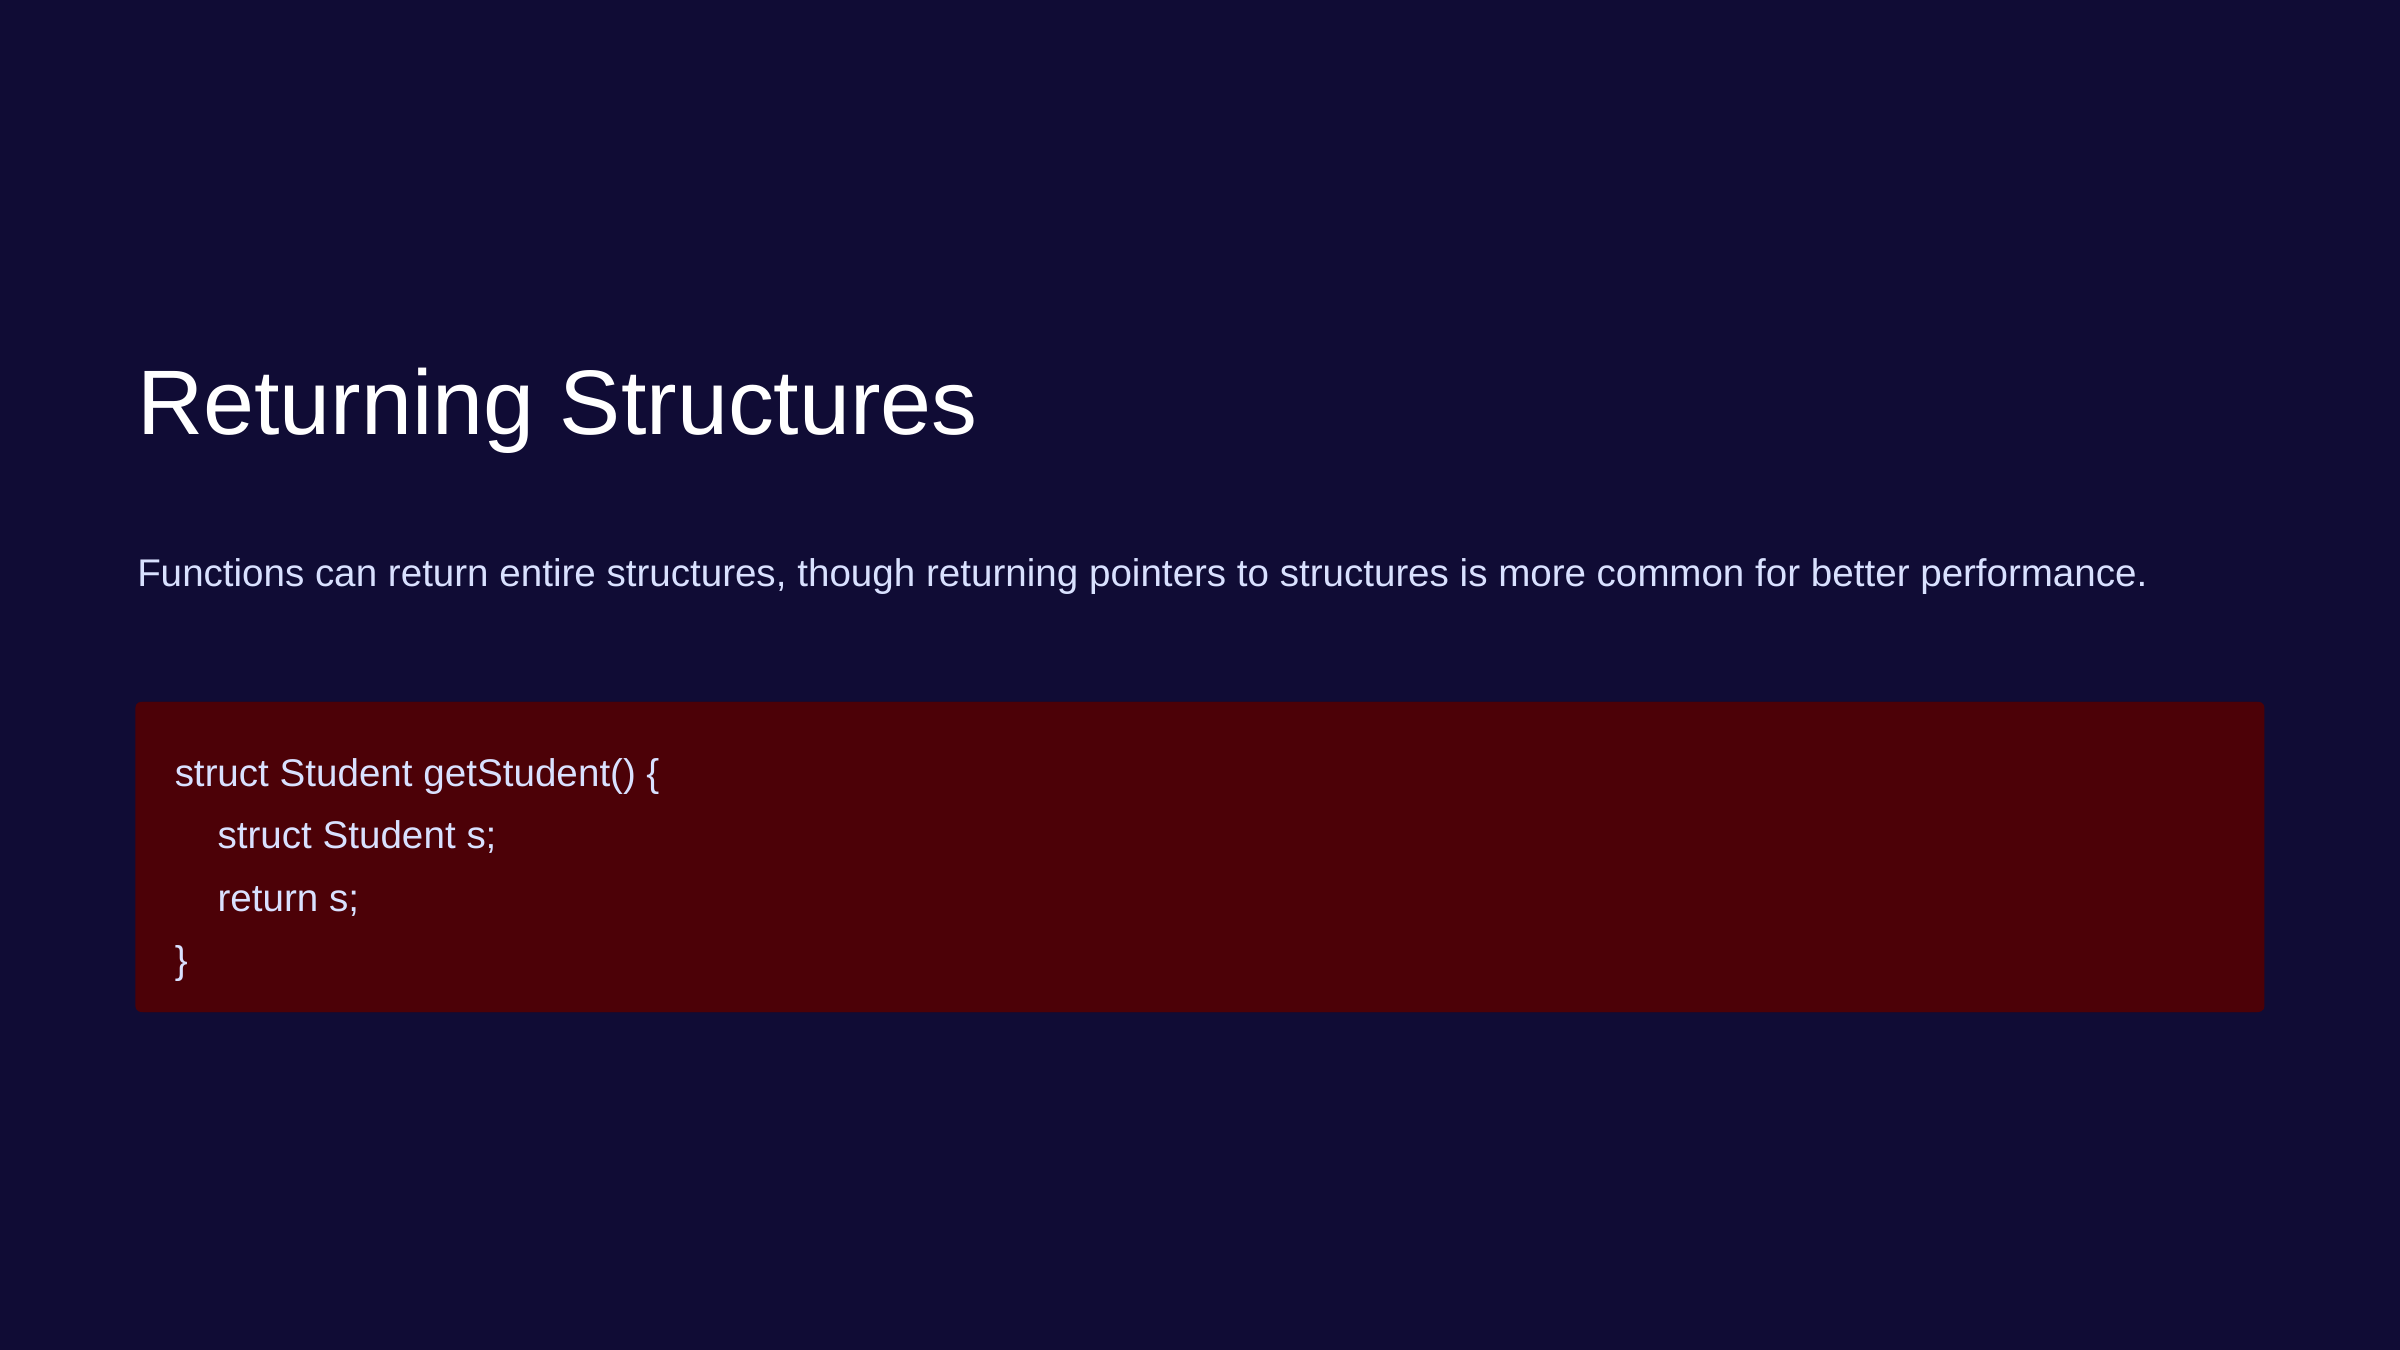

Returning Structures
Functions can return entire structures, though returning pointers to structures is more common for better performance.

struct Student getStudent() {
    struct Student s;
    return s;
}